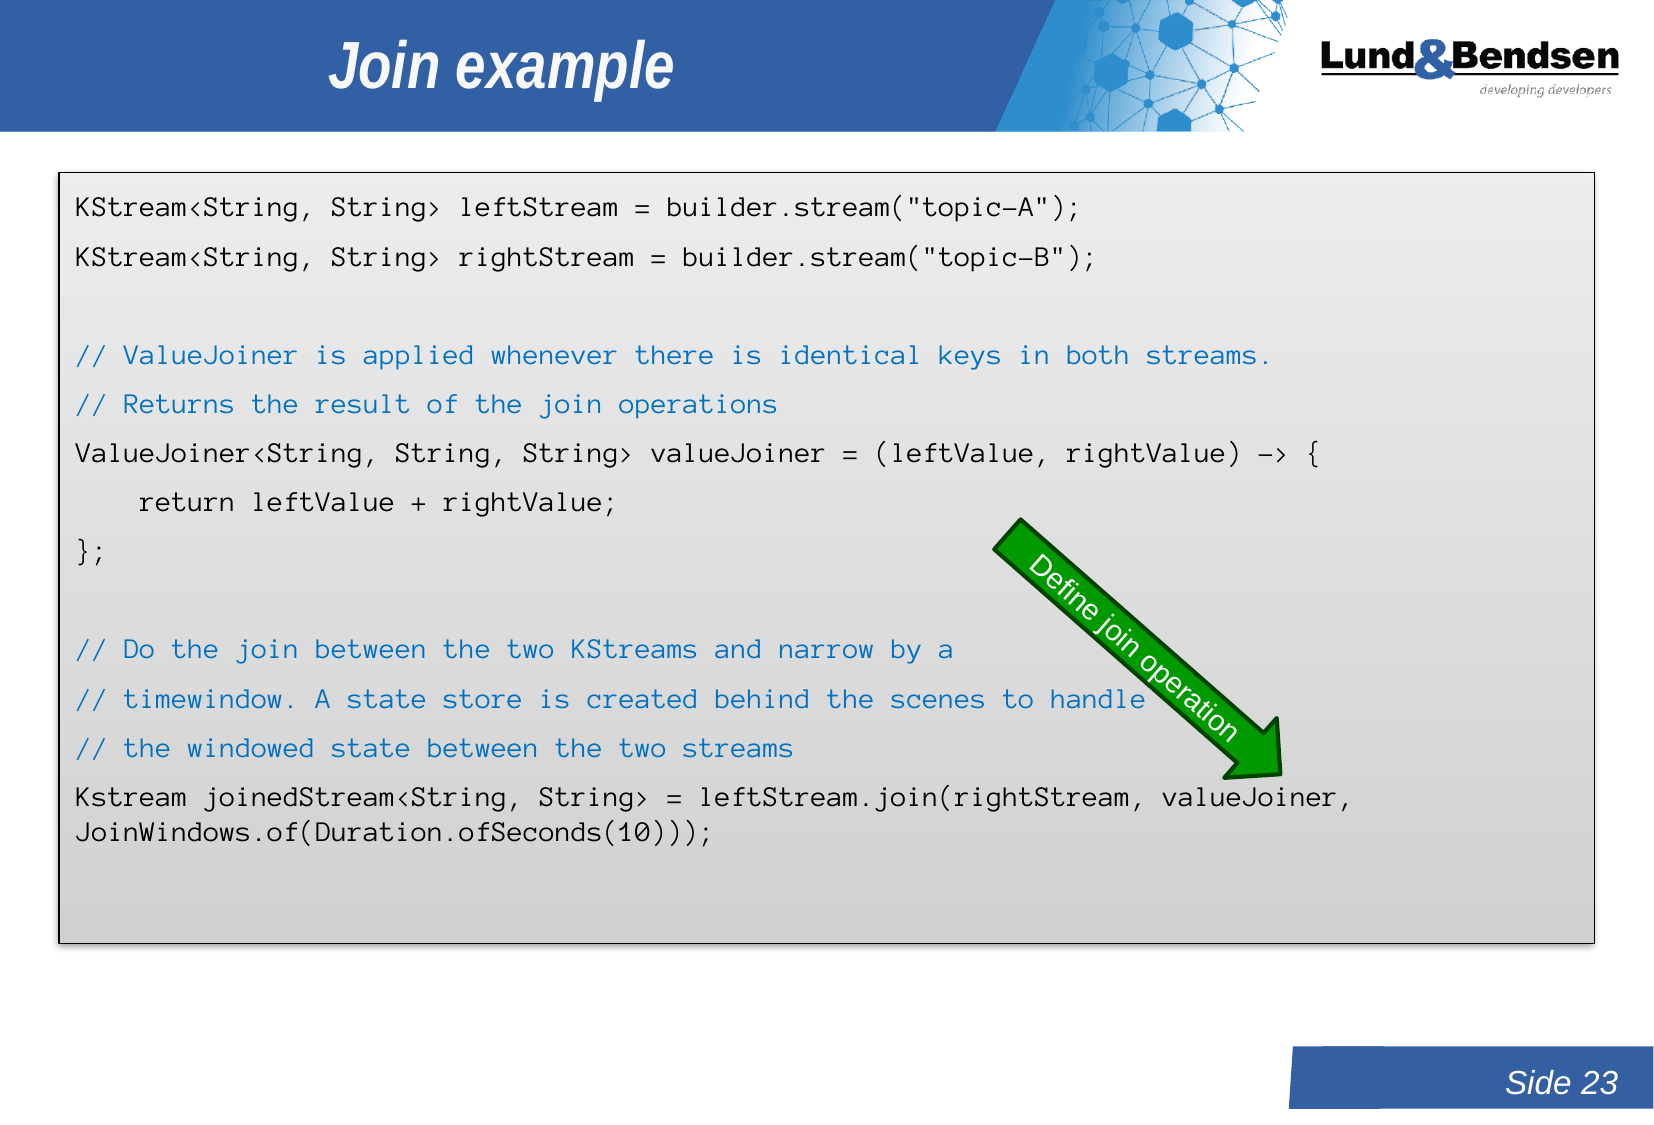

# Join example
KStream<String, String> leftStream = builder.stream("topic-A");
KStream<String, String> rightStream = builder.stream("topic-B");

// ValueJoiner is applied whenever there is identical keys in both streams.
// Returns the result of the join operations
ValueJoiner<String, String, String> valueJoiner = (leftValue, rightValue) -> {
    return leftValue + rightValue;
};

// Do the join between the two KStreams and narrow by a
// timewindow. A state store is created behind the scenes to handle
// the windowed state between the two streams
Kstream joinedStream<String, String> = leftStream.join(rightStream, valueJoiner,    JoinWindows.of(Duration.ofSeconds(10)));
Define join operation